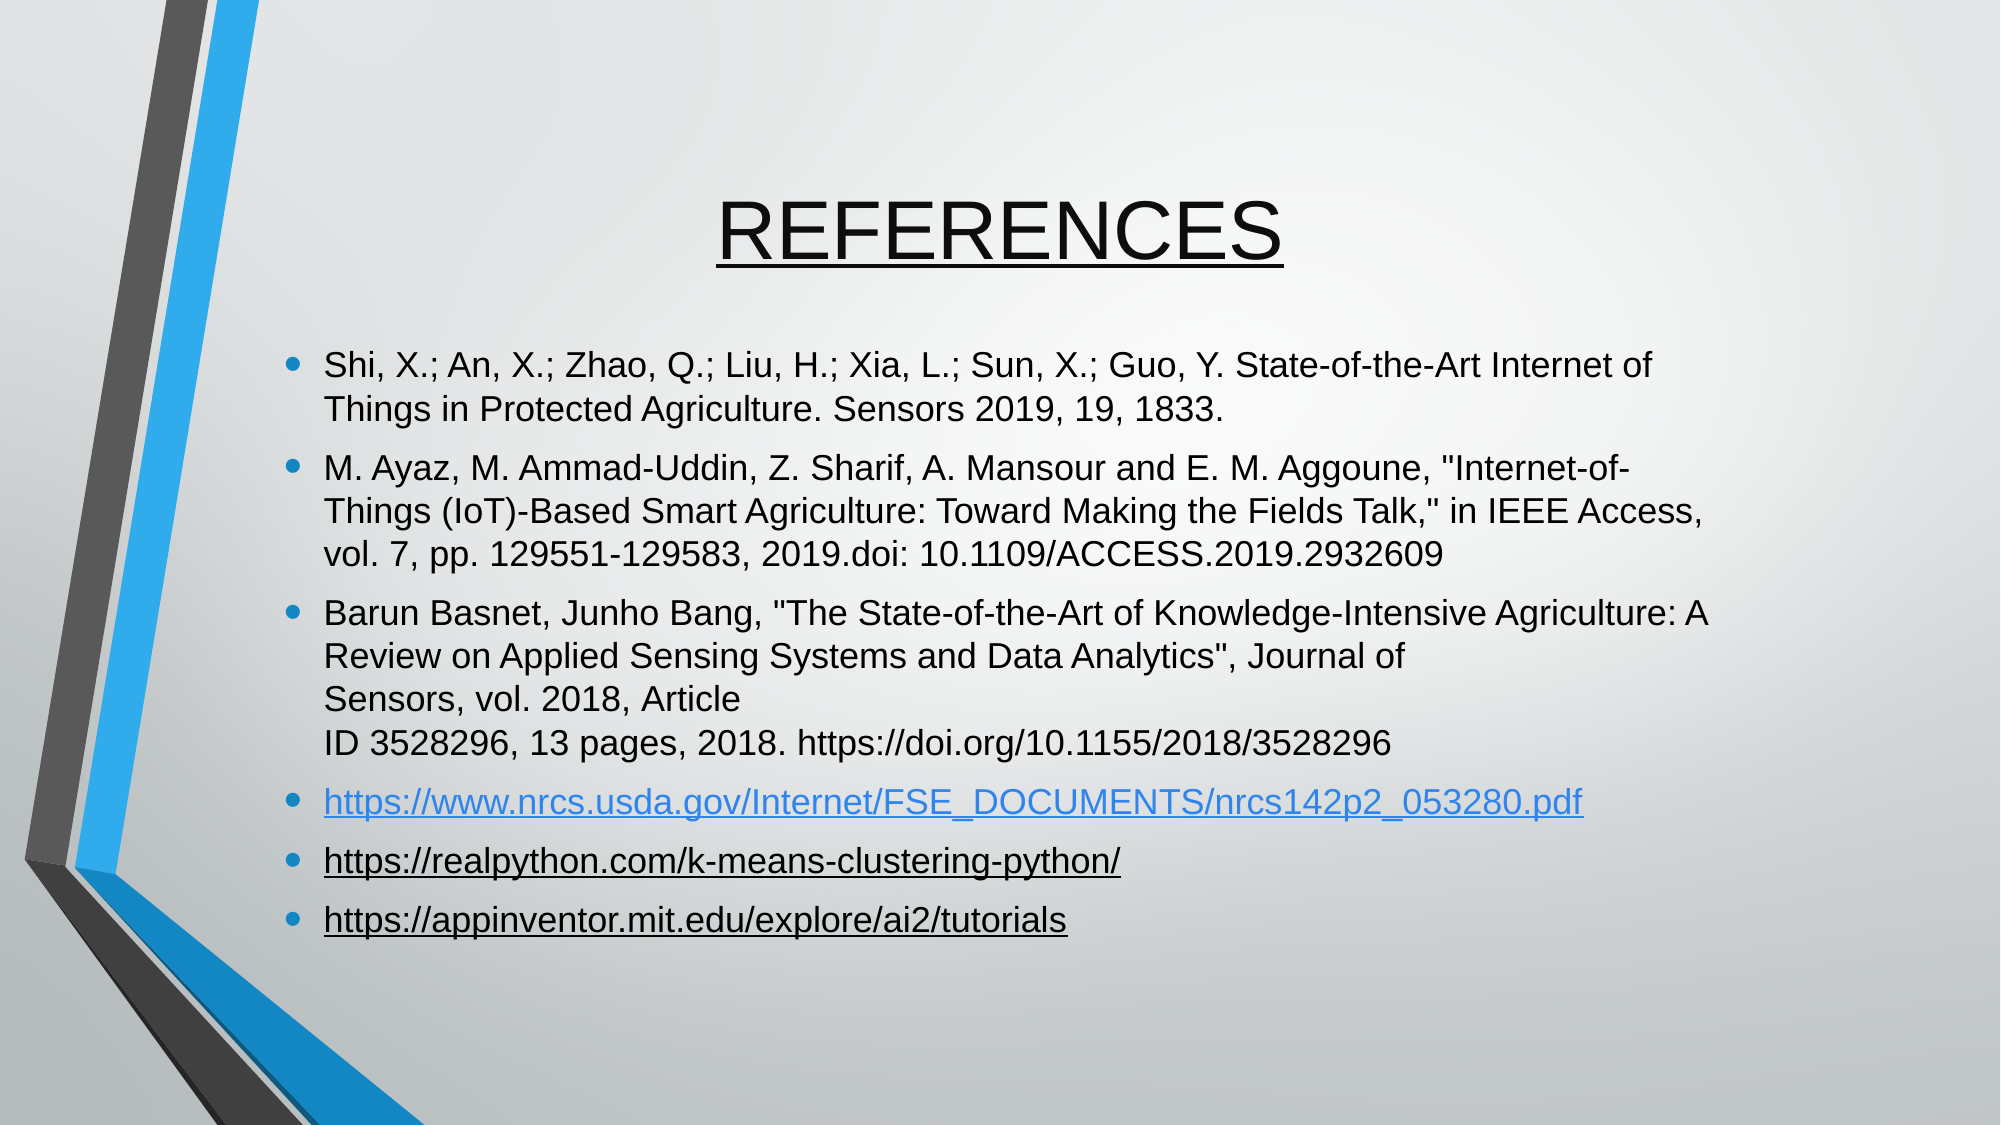

# REFERENCES
Shi, X.; An, X.; Zhao, Q.; Liu, H.; Xia, L.; Sun, X.; Guo, Y. State-of-the-Art Internet of Things in Protected Agriculture. Sensors 2019, 19, 1833.
M. Ayaz, M. Ammad-Uddin, Z. Sharif, A. Mansour and E. M. Aggoune, "Internet-of-Things (IoT)-Based Smart Agriculture: Toward Making the Fields Talk," in IEEE Access, vol. 7, pp. 129551-129583, 2019.doi: 10.1109/ACCESS.2019.2932609
Barun Basnet, Junho Bang, "The State-of-the-Art of Knowledge-Intensive Agriculture: A Review on Applied Sensing Systems and Data Analytics", Journal of Sensors, vol. 2018, Article ID 3528296, 13 pages, 2018. https://doi.org/10.1155/2018/3528296
https://www.nrcs.usda.gov/Internet/FSE_DOCUMENTS/nrcs142p2_053280.pdf
https://realpython.com/k-means-clustering-python/
https://appinventor.mit.edu/explore/ai2/tutorials